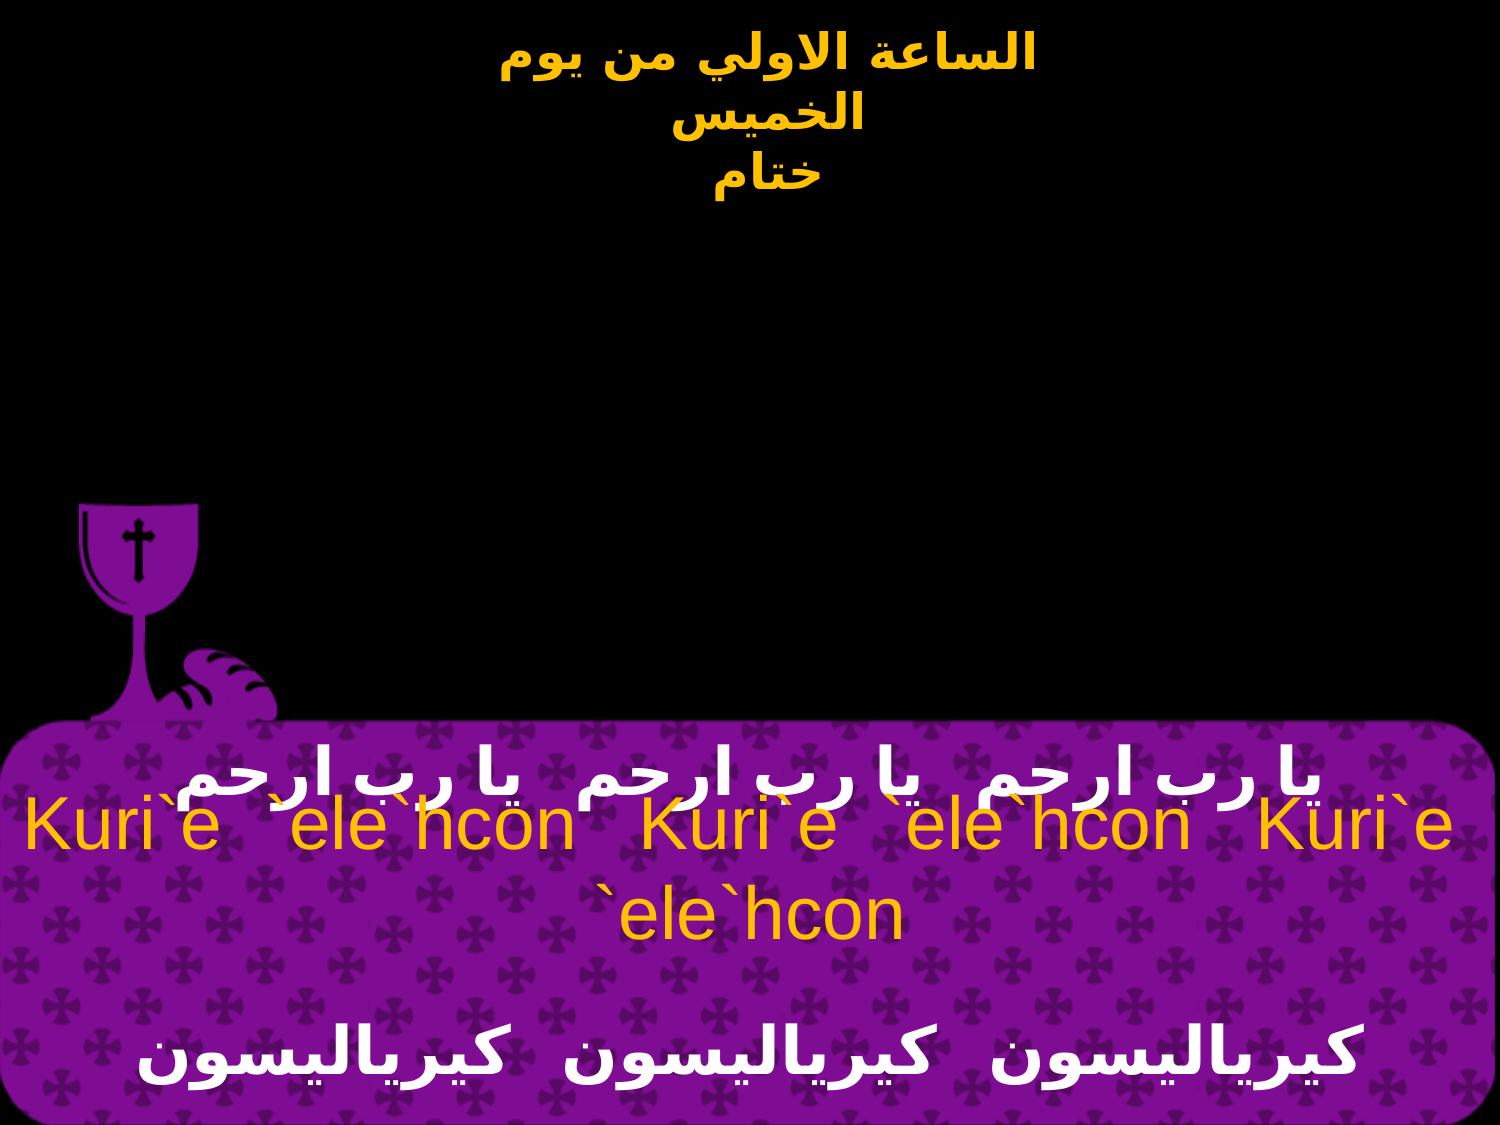

# يا رب ارحم   يا رب ارحم   يا رب ارحم
Kuri`e  `ele`hcon   Kuri`e  `ele`hcon   Kuri`e  `ele`hcon
كيرياليسون   كيرياليسون   كيرياليسون